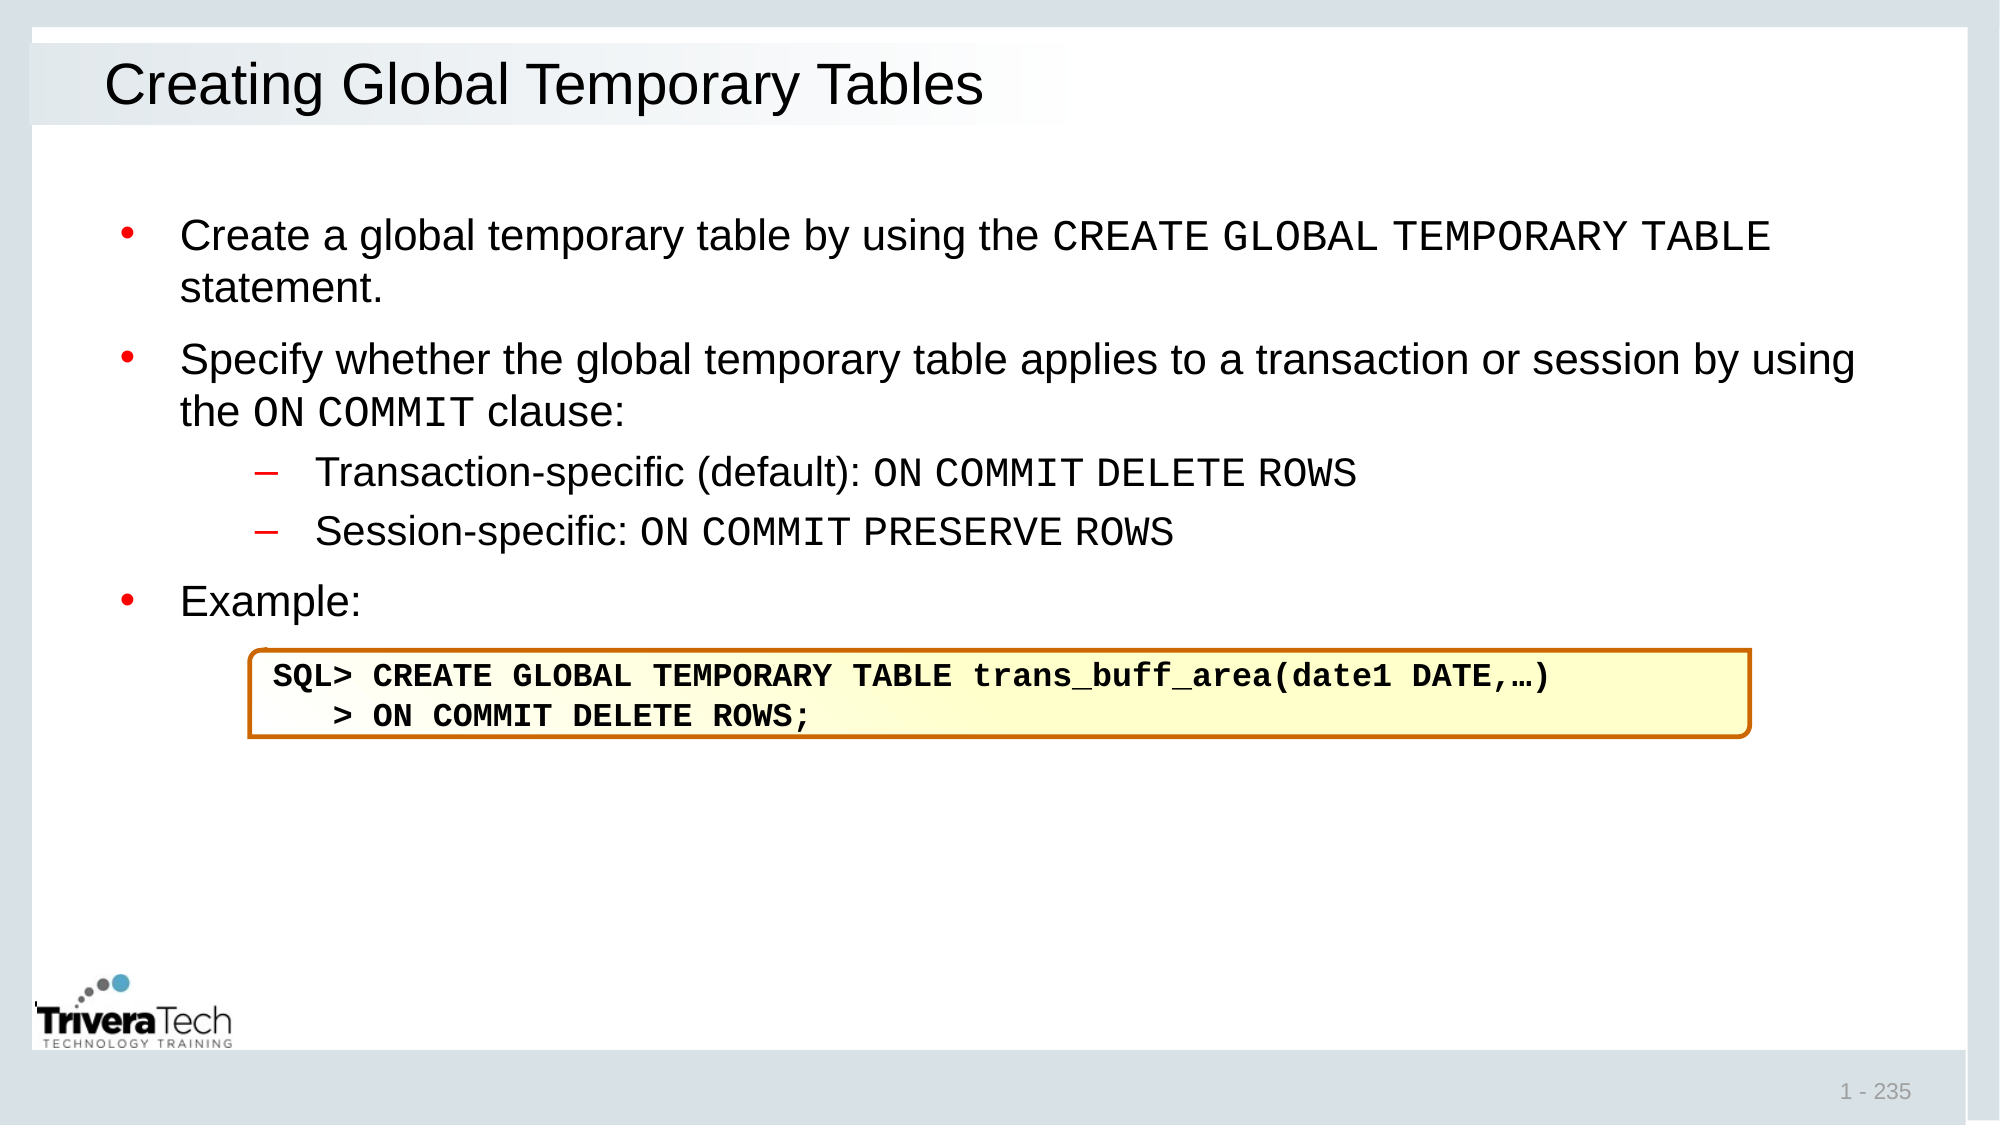

# Creating Global Temporary Tables
Create a global temporary table by using the CREATE GLOBAL TEMPORARY TABLE statement.
Specify whether the global temporary table applies to a transaction or session by using the ON COMMIT clause:
Transaction-specific (default): ON COMMIT DELETE ROWS
Session-specific: ON COMMIT PRESERVE ROWS
Example:

SQL> CREATE GLOBAL TEMPORARY TABLE trans_buff_area(date1 DATE,…)
   > ON COMMIT DELETE ROWS;